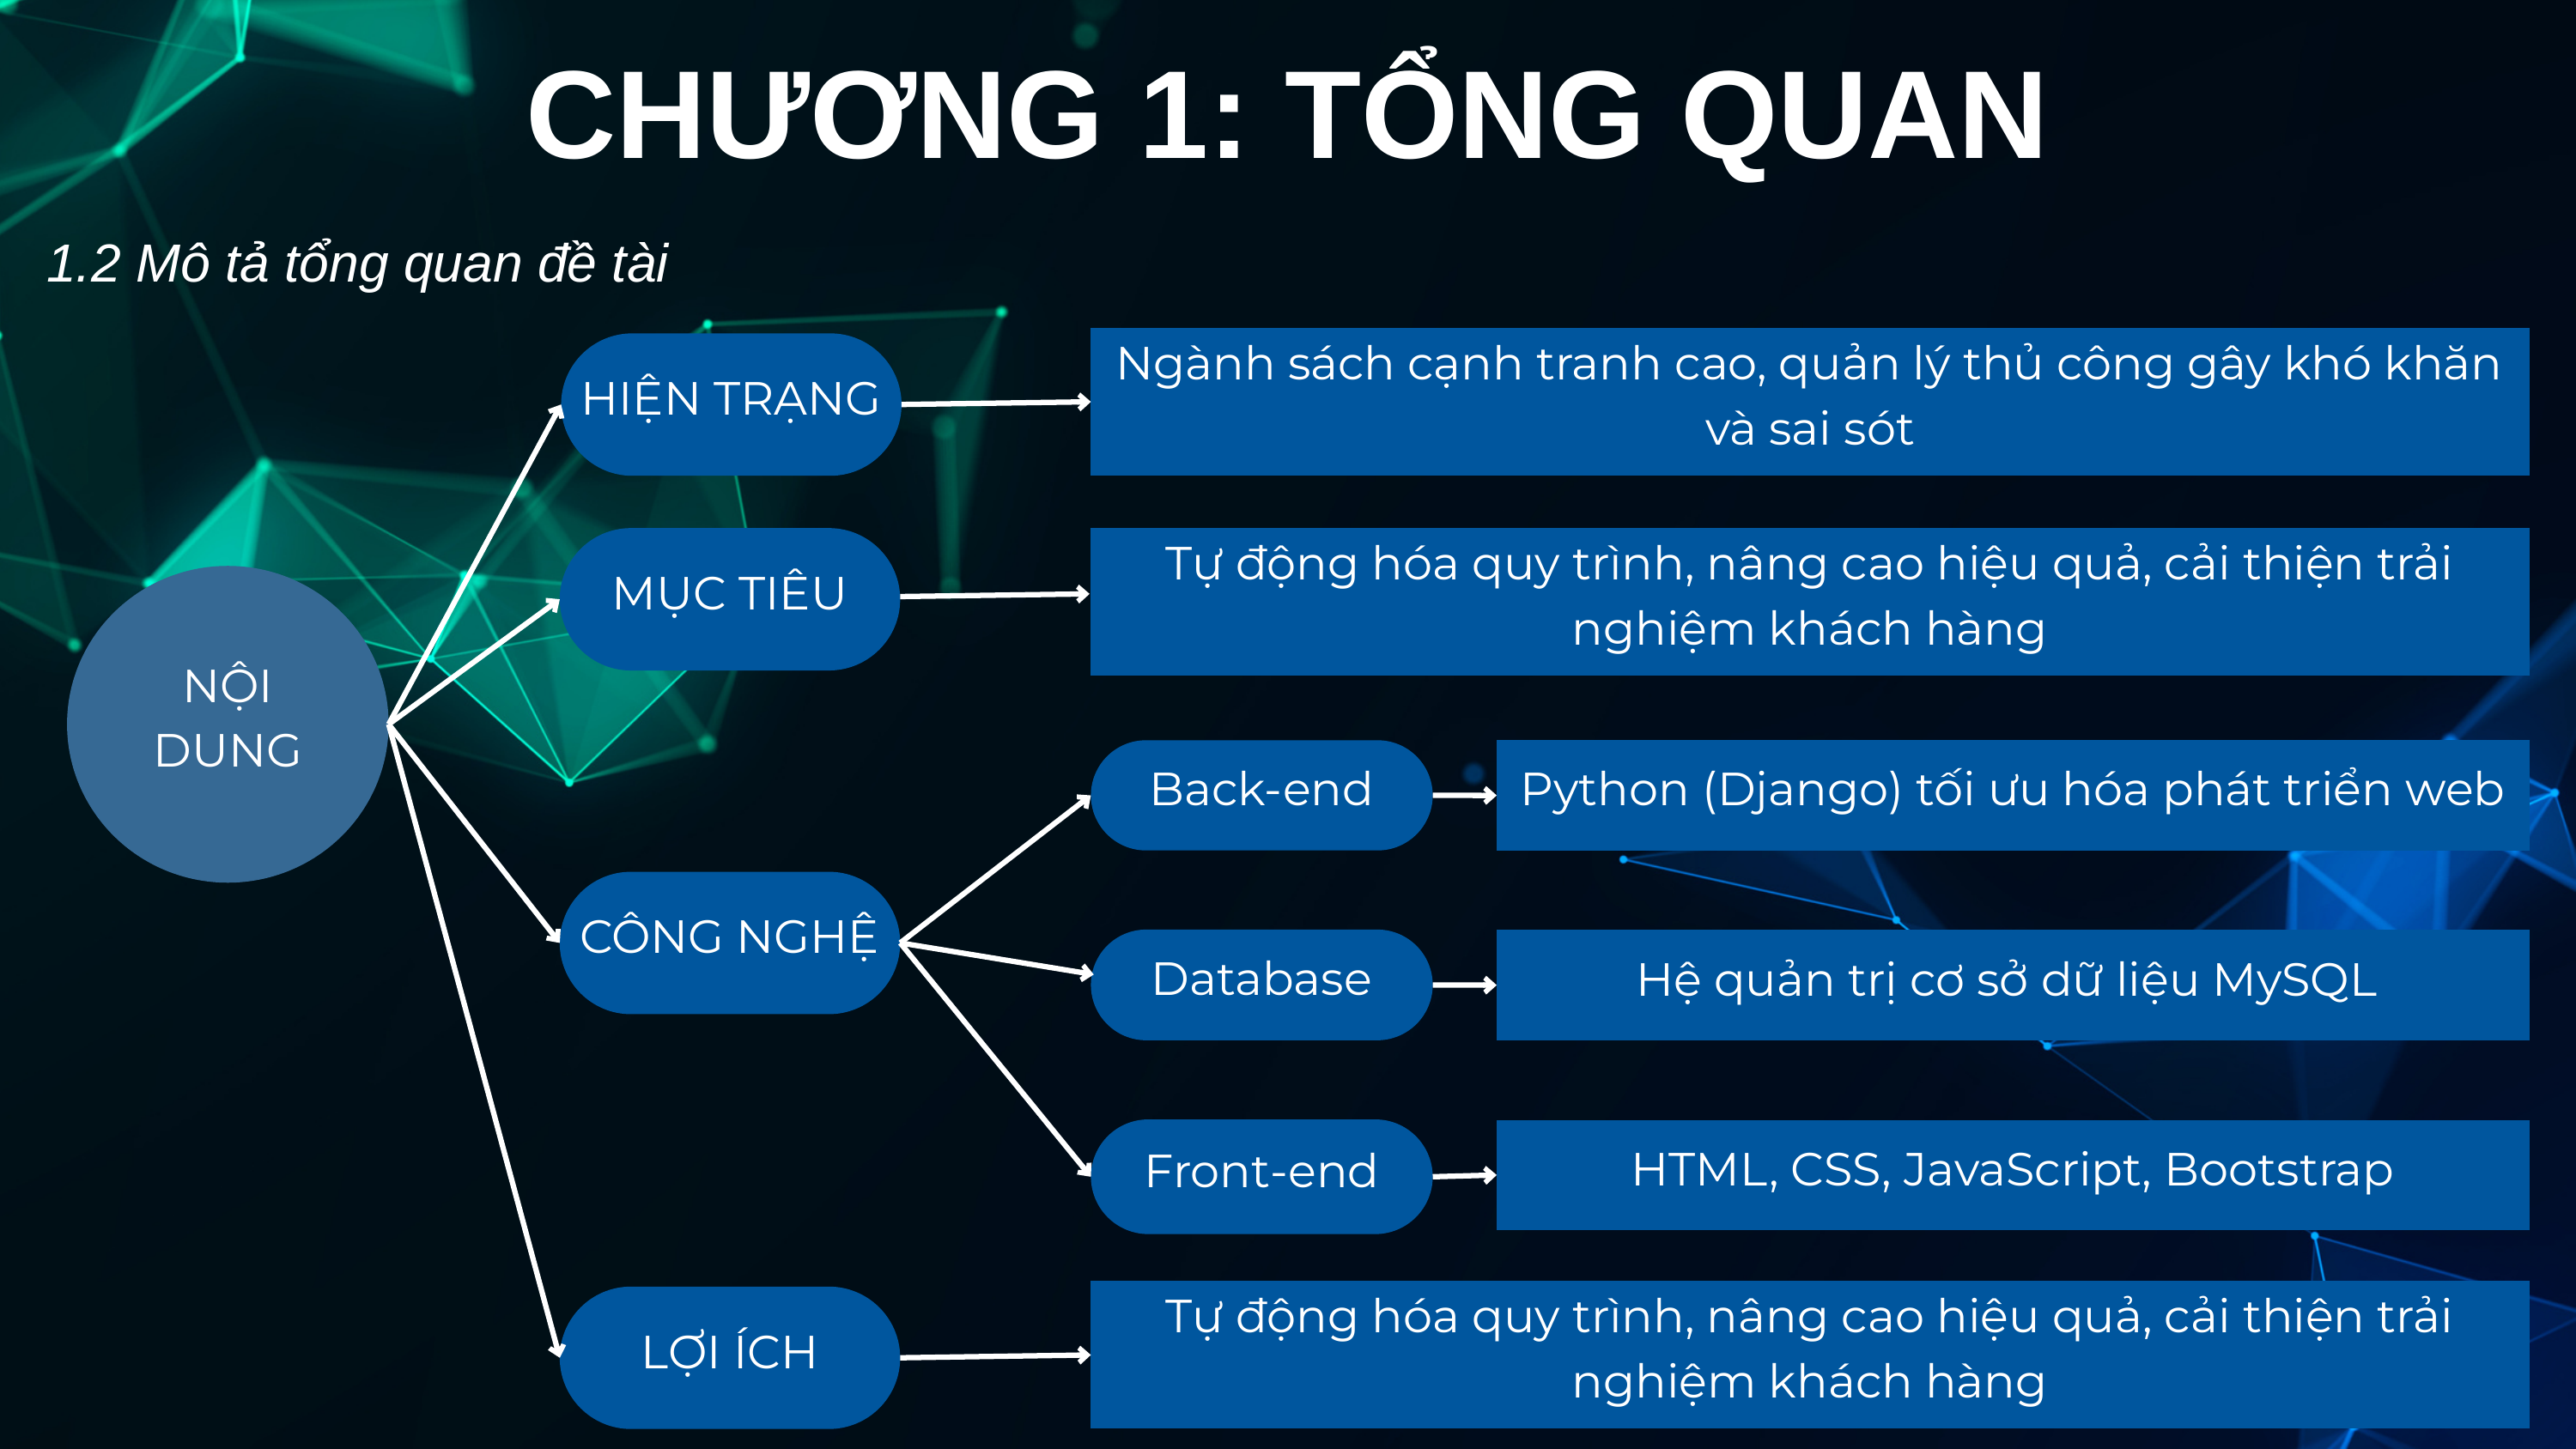

CHƯƠNG 1: TỔNG QUAN
1.2 Mô tả tổng quan đề tài

Ngành sách cạnh tranh cao, quản lý thủ công gây khó khăn và sai sót

HIỆN TRẠNG

MỤC TIÊU

Tự động hóa quy trình, nâng cao hiệu quả, cải thiện trải nghiệm khách hàng

NỘI DUNG

Back-end

Python (Django) tối ưu hóa phát triển web

CÔNG NGHỆ

Database

Hệ quản trị cơ sở dữ liệu MySQL

Front-end

HTML, CSS, JavaScript, Bootstrap

Tự động hóa quy trình, nâng cao hiệu quả, cải thiện trải nghiệm khách hàng

LỢI ÍCH